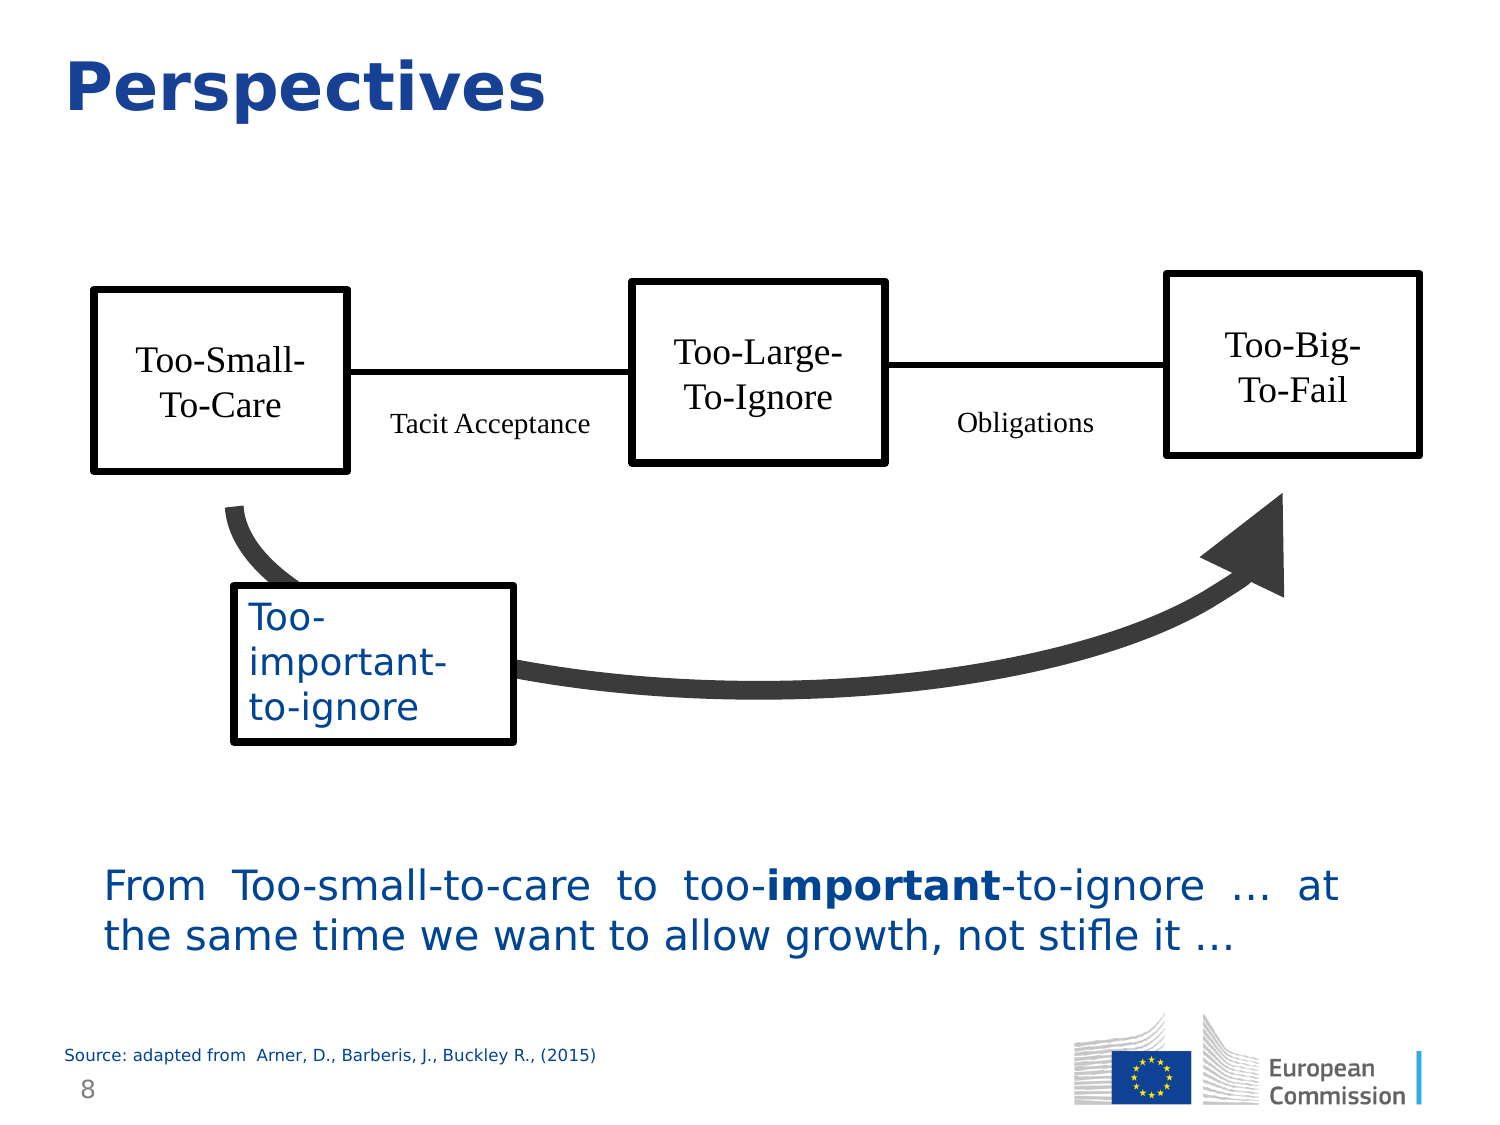

Perspectives
Too-Big-
To-Fail
Too-Large-
To-Ignore
Too-Small-
To-Care
Obligations
Tacit Acceptance
Too-important-to-ignore

From Too-small-to-care to too-important-to-ignore … at the same time we want to allow growth, not stifle it …

Source: adapted from  Arner, D., Barberis, J., Buckley R., (2015)